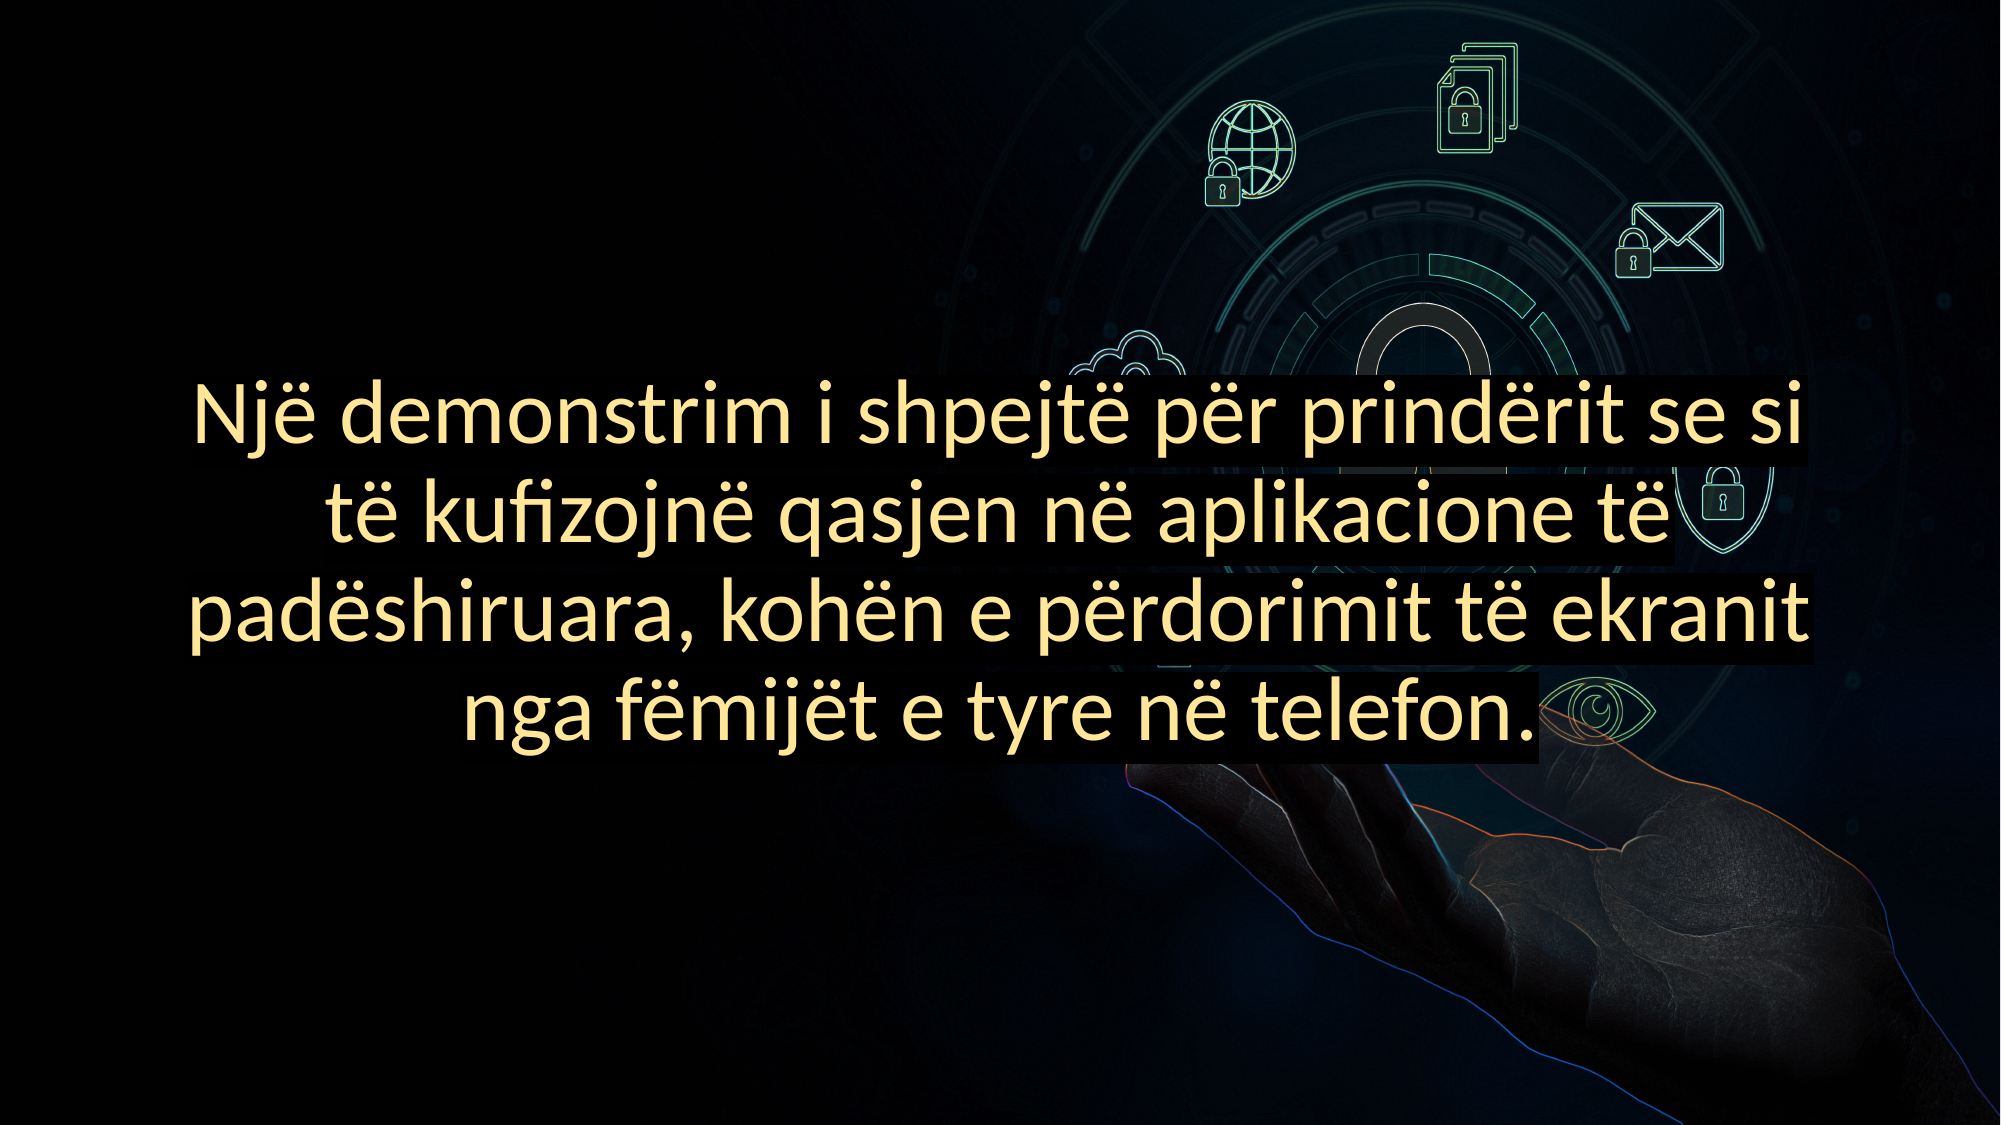

# Një demonstrim i shpejtë për prindërit se si të kufizojnë qasjen në aplikacione të padëshiruara, kohën e përdorimit të ekranit nga fëmijët e tyre në telefon.